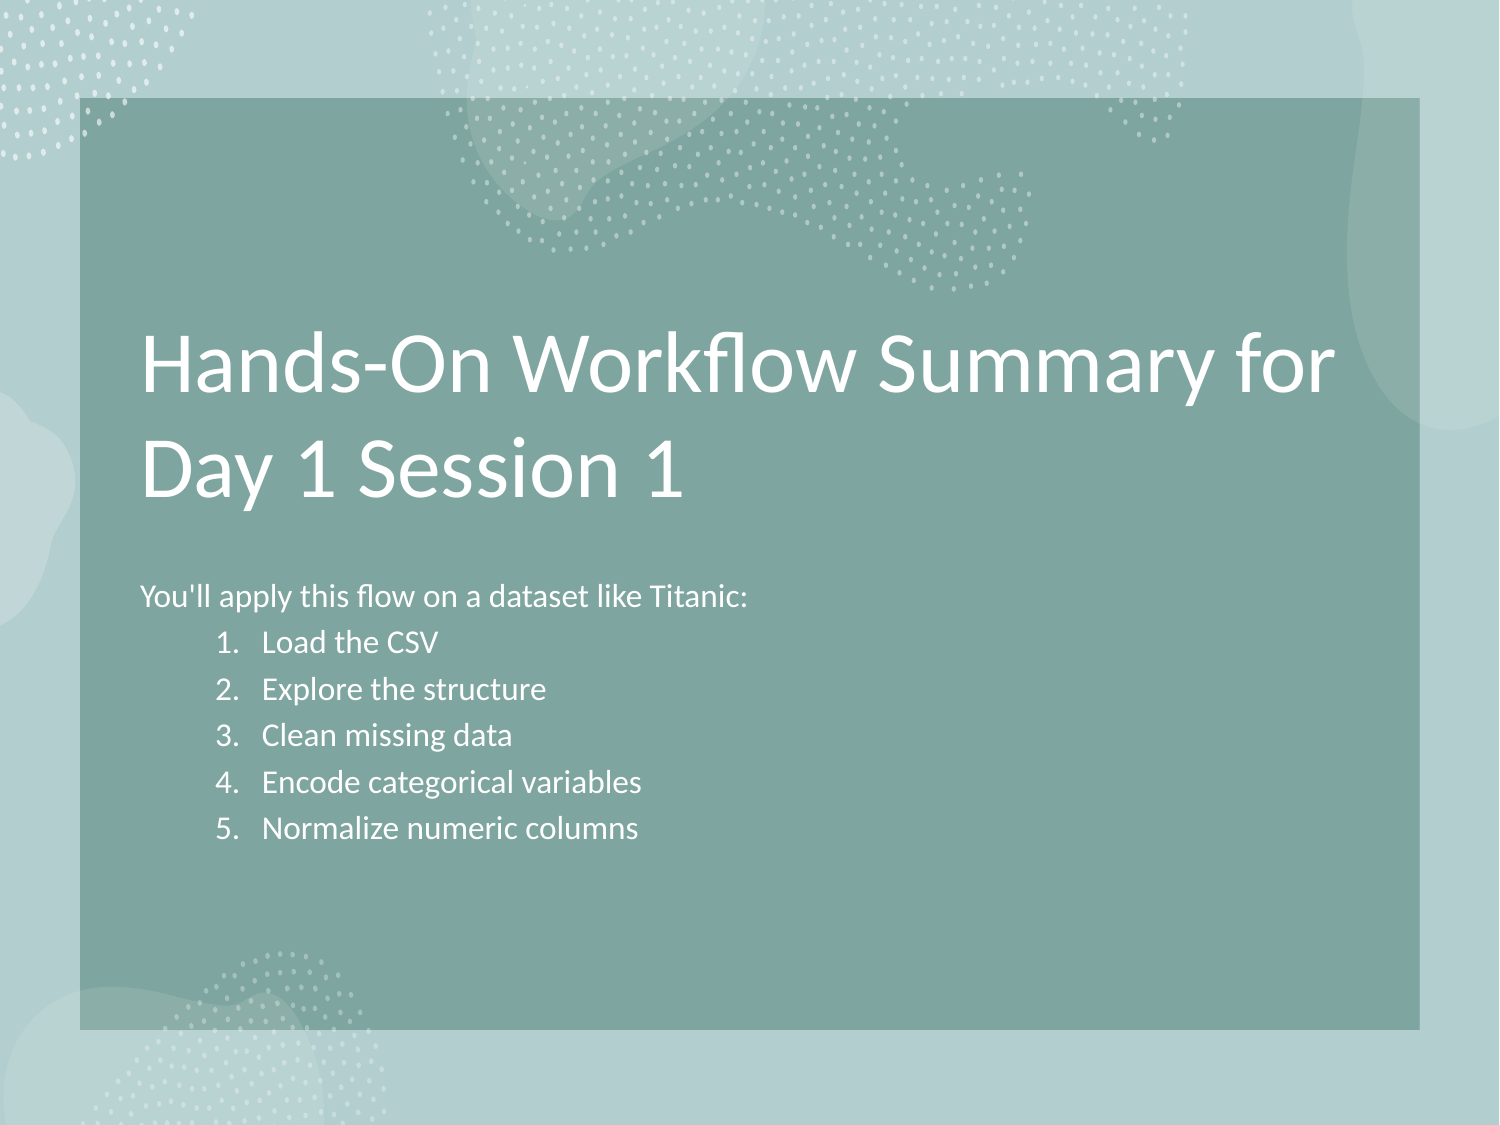

# Hands-On Workflow Summary for Day 1 Session 1
You'll apply this flow on a dataset like Titanic:
Load the CSV
Explore the structure
Clean missing data
Encode categorical variables
Normalize numeric columns